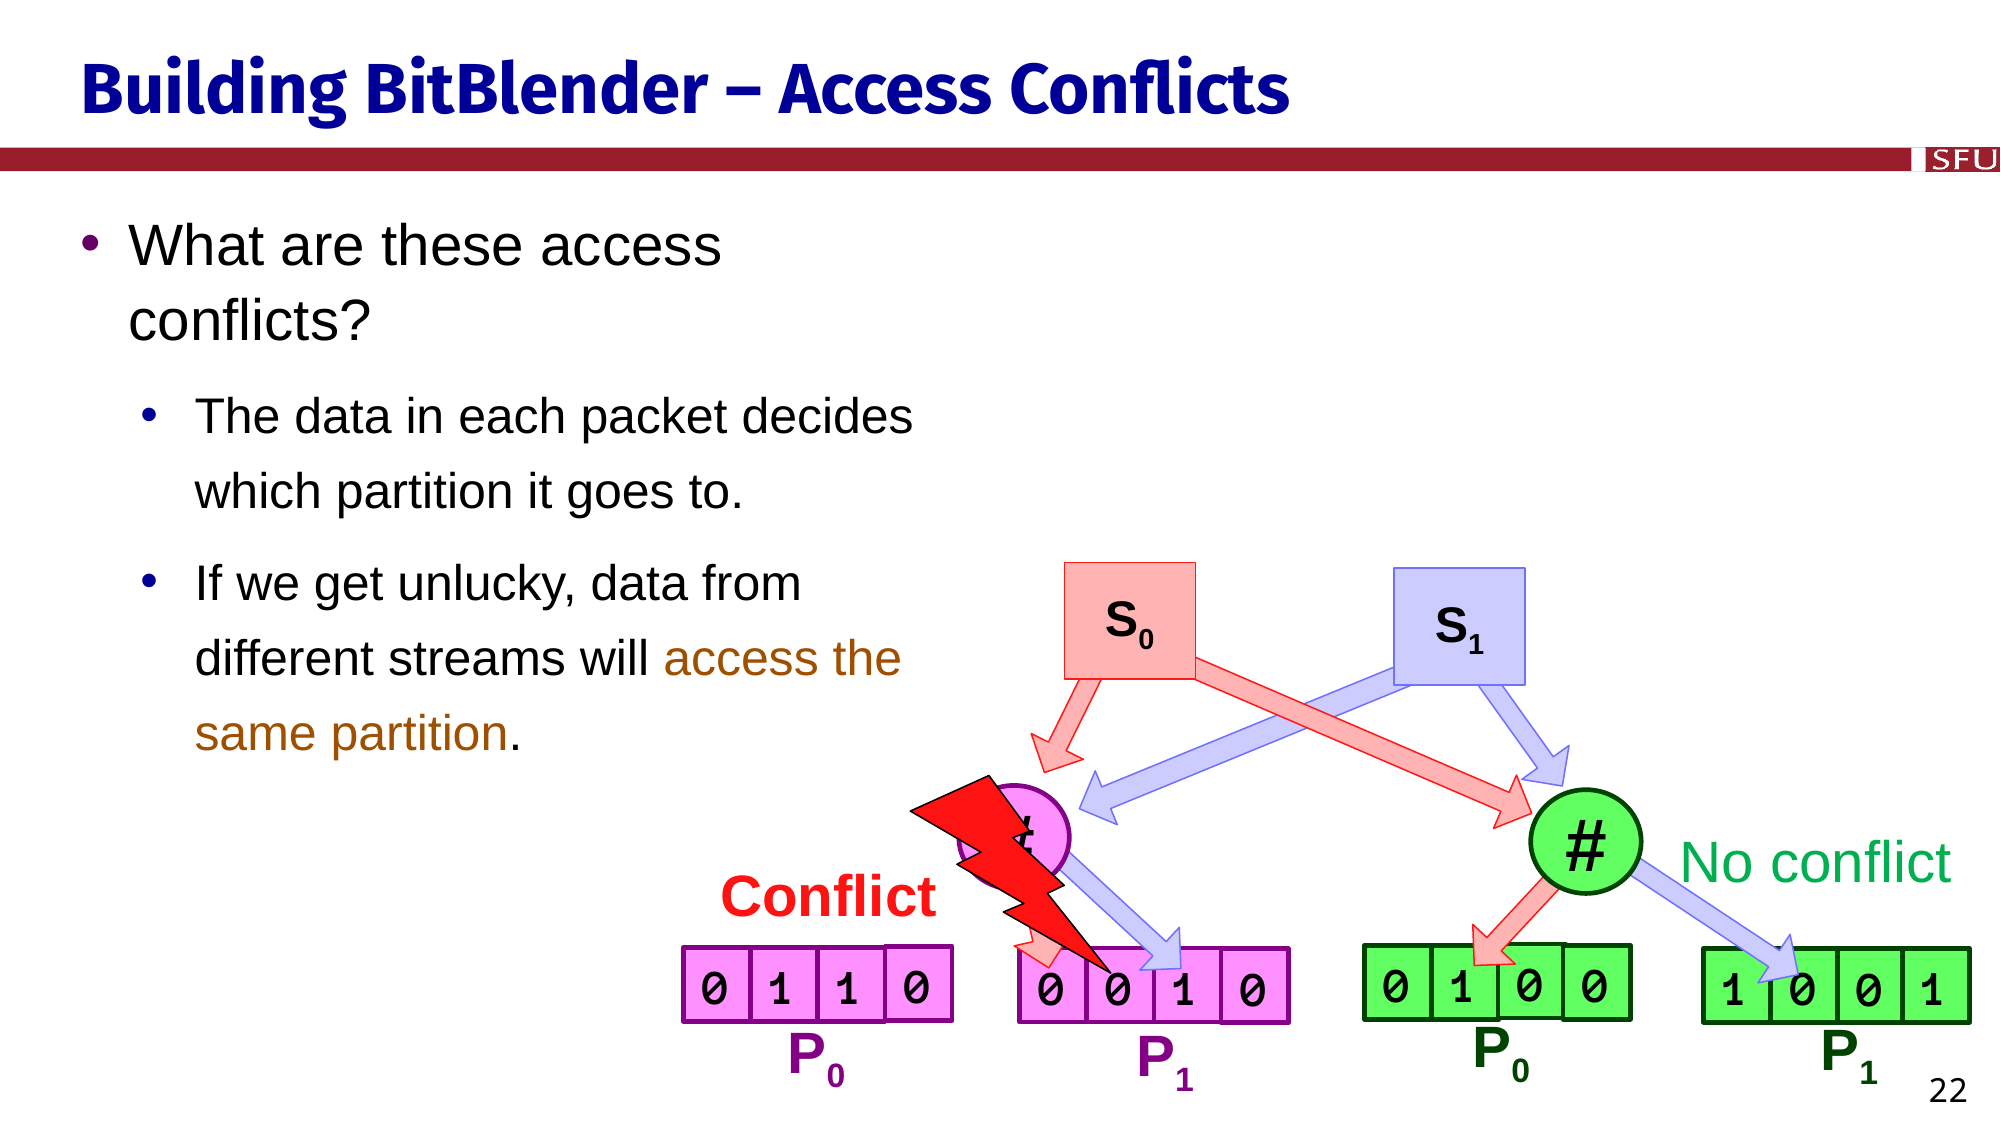

# Building BitBlender – Access Conflicts
What are these access conflicts?
The data in each packet decides which partition it goes to.
If we get unlucky, data from different streams will access the same partition.

S0
S1

#
#

No conflict

Conflict

0
0
0
1
0
1
1
0
0
1
0
1
1
0
0
0
P0
P1
P0
P1